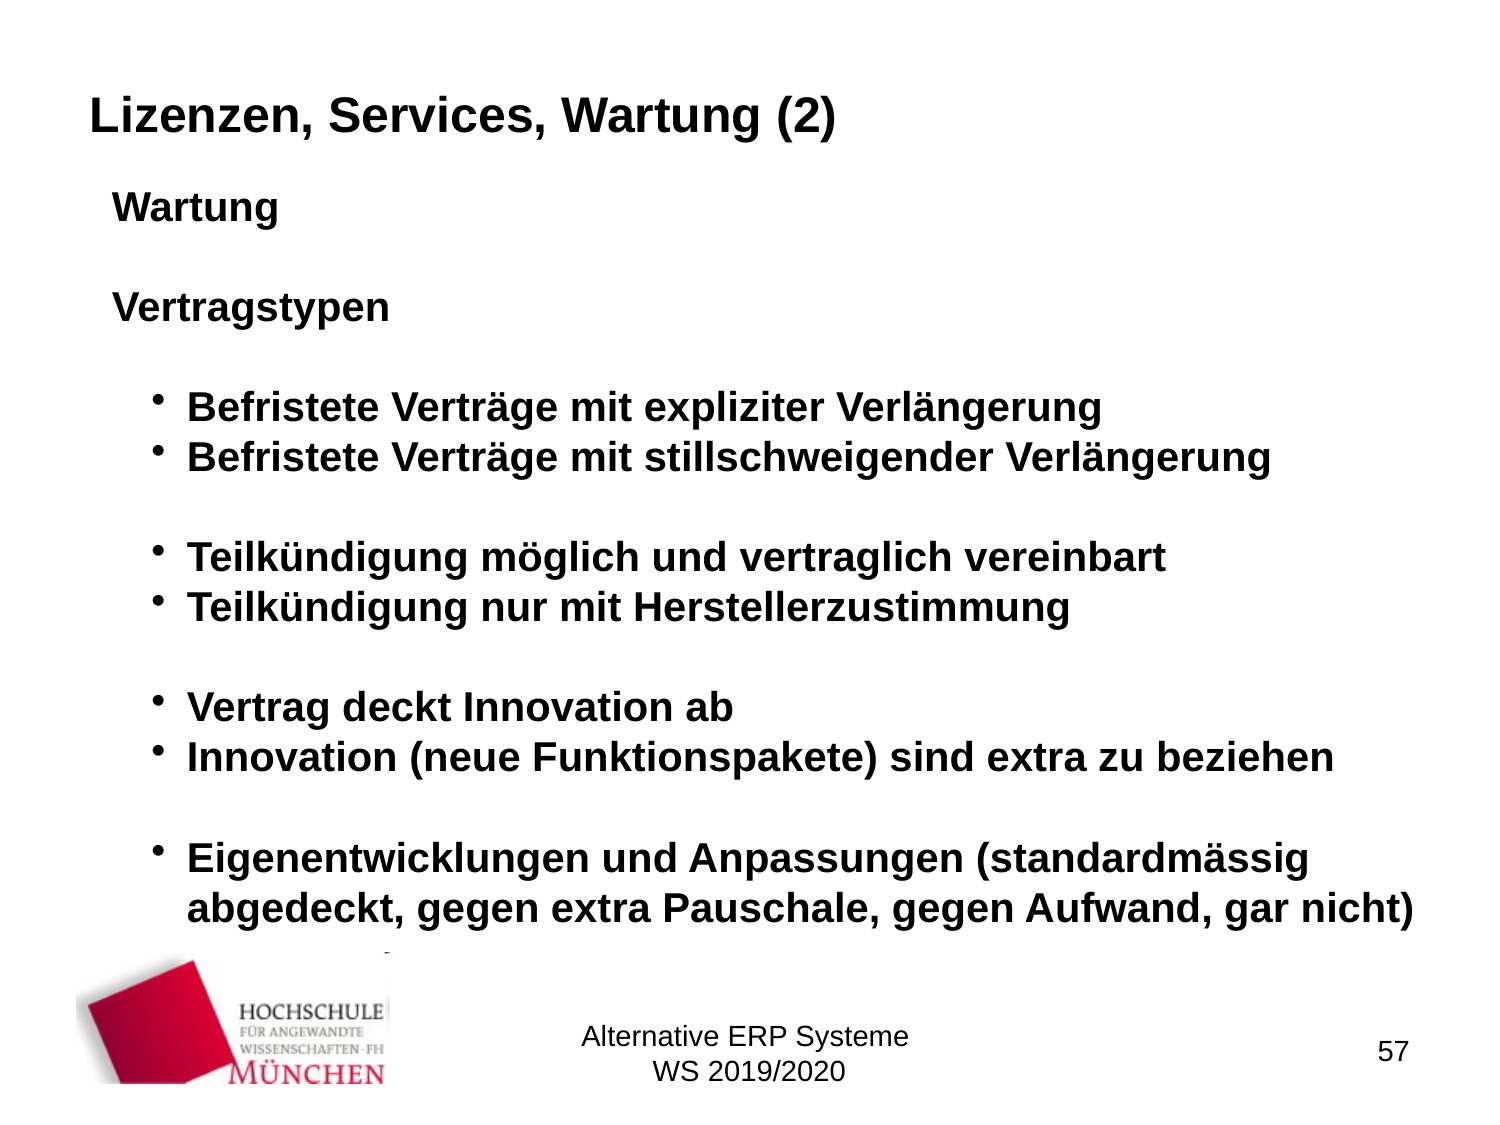

Lizenzen, Services, Wartung (2)
Wartung

Vertragstypen

Befristete Verträge mit expliziter Verlängerung
Befristete Verträge mit stillschweigender Verlängerung

Teilkündigung möglich und vertraglich vereinbart
Teilkündigung nur mit Herstellerzustimmung

Vertrag deckt Innovation ab
Innovation (neue Funktionspakete) sind extra zu beziehen

Eigenentwicklungen und Anpassungen (standardmässig abgedeckt, gegen extra Pauschale, gegen Aufwand, gar nicht)

Alternative ERP Systeme
WS 2019/2020
57